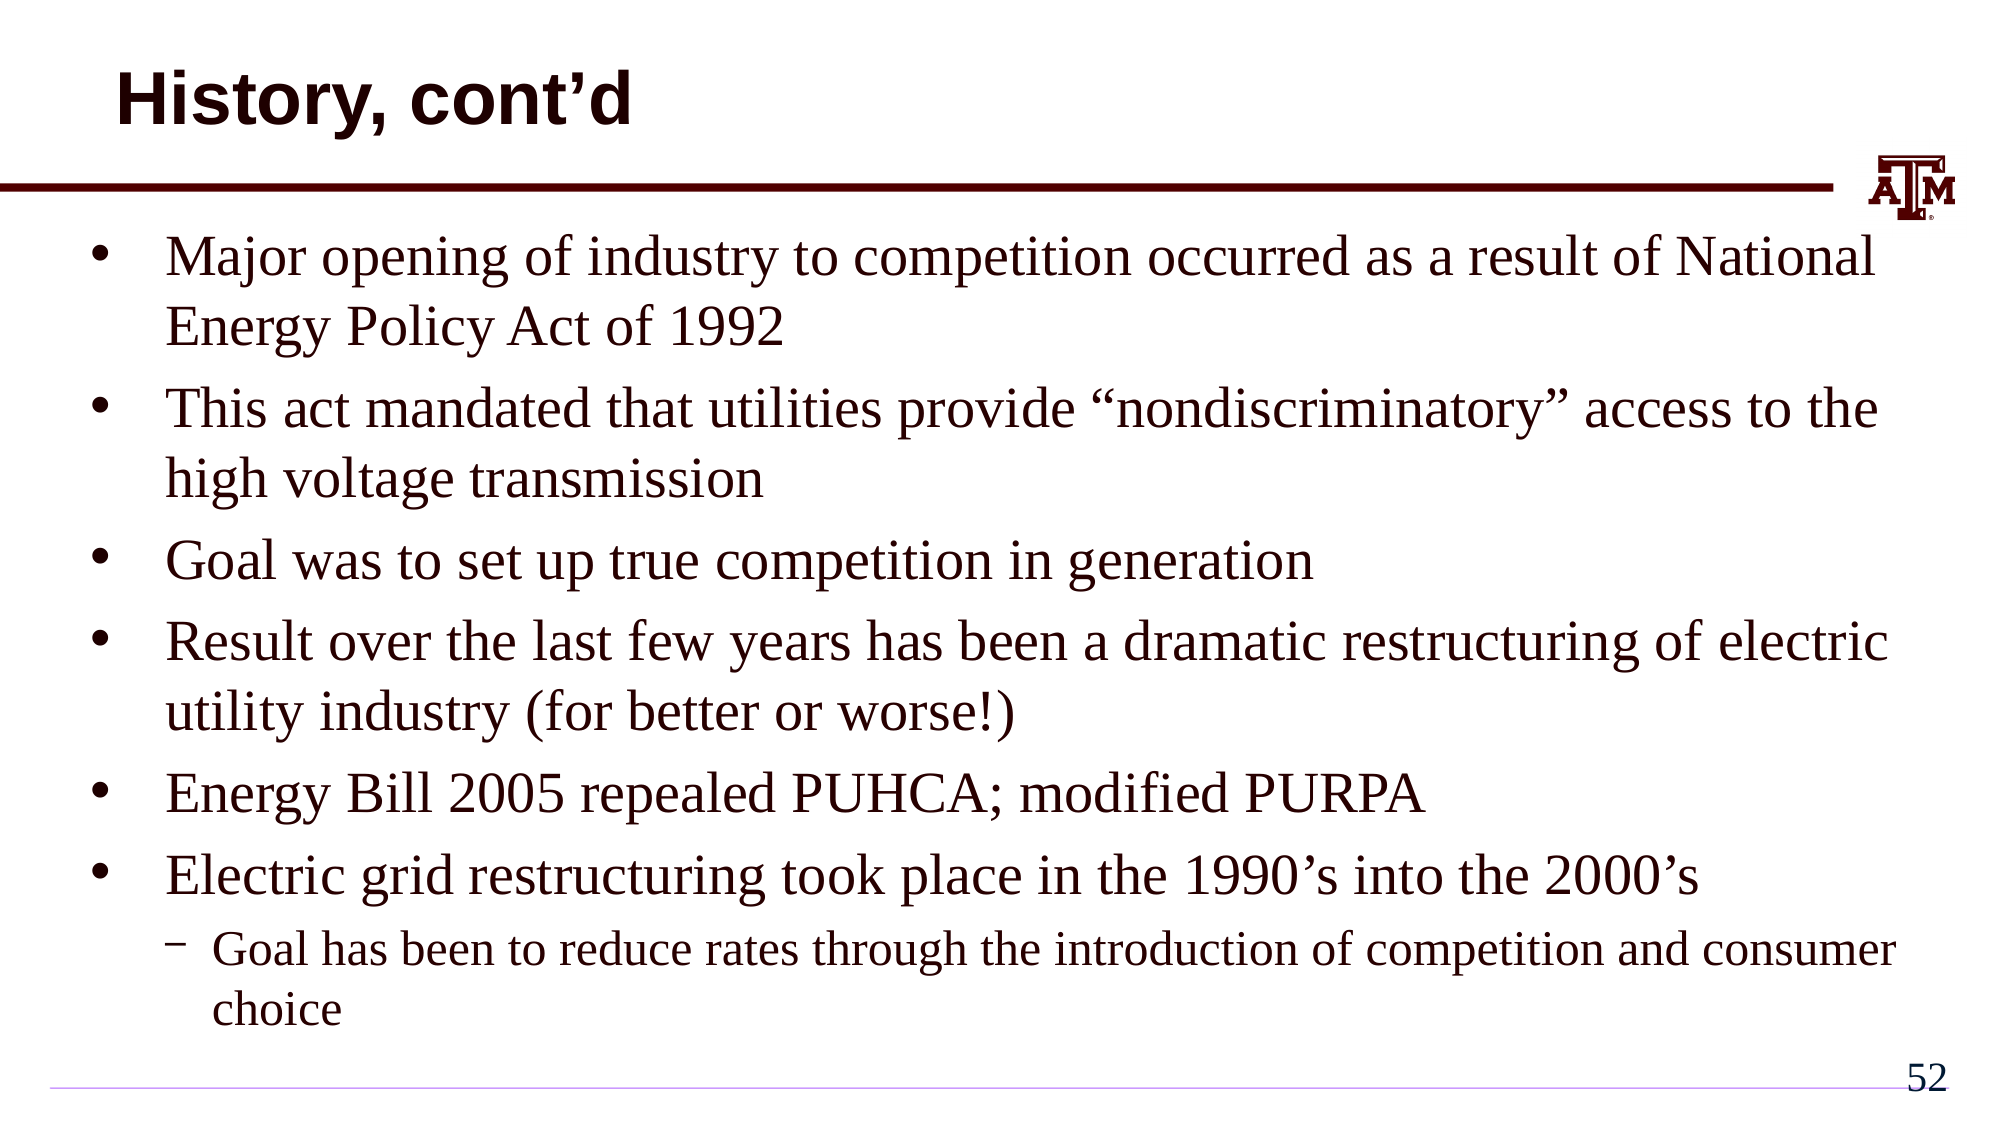

# History, cont’d
Major opening of industry to competition occurred as a result of National Energy Policy Act of 1992
This act mandated that utilities provide “nondiscriminatory” access to the high voltage transmission
Goal was to set up true competition in generation
Result over the last few years has been a dramatic restructuring of electric utility industry (for better or worse!)
Energy Bill 2005 repealed PUHCA; modified PURPA
Electric grid restructuring took place in the 1990’s into the 2000’s
Goal has been to reduce rates through the introduction of competition and consumer choice
52